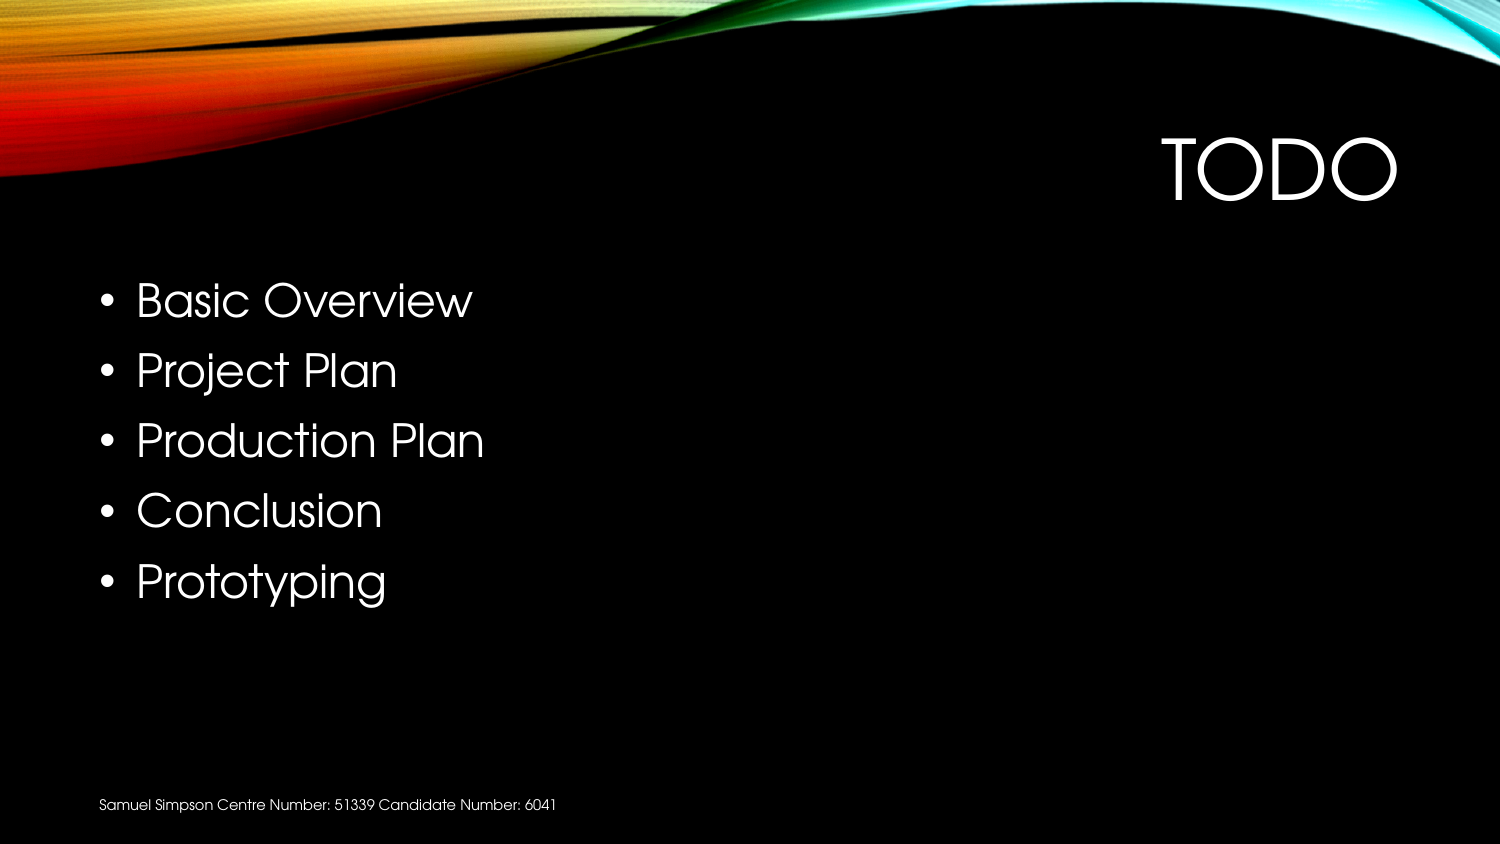

# TODO
Basic Overview
Project Plan
Production Plan
Conclusion
Prototyping
Samuel Simpson Centre Number: 51339 Candidate Number: 6041